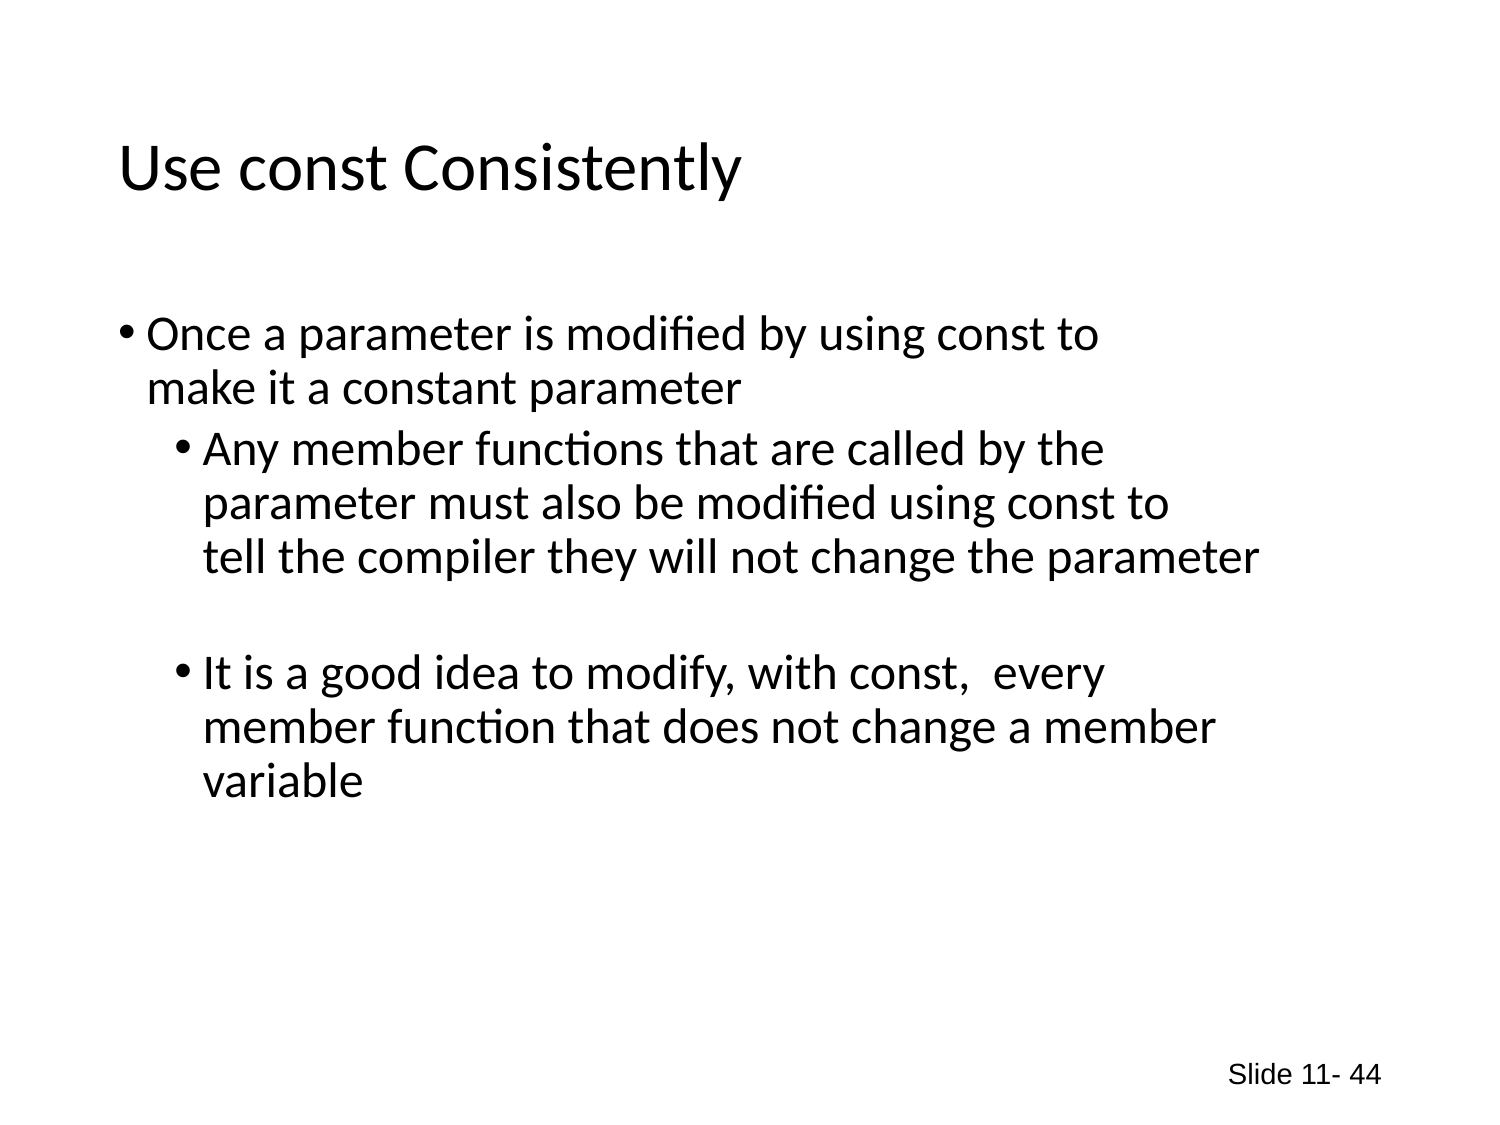

# Use const Consistently
Once a parameter is modified by using const to
make it a constant parameter
Any member functions that are called by the
parameter must also be modified using const to
tell the compiler they will not change the parameter
It is a good idea to modify, with const,  every
member function that does not change a member
variable
Slide 11- 44